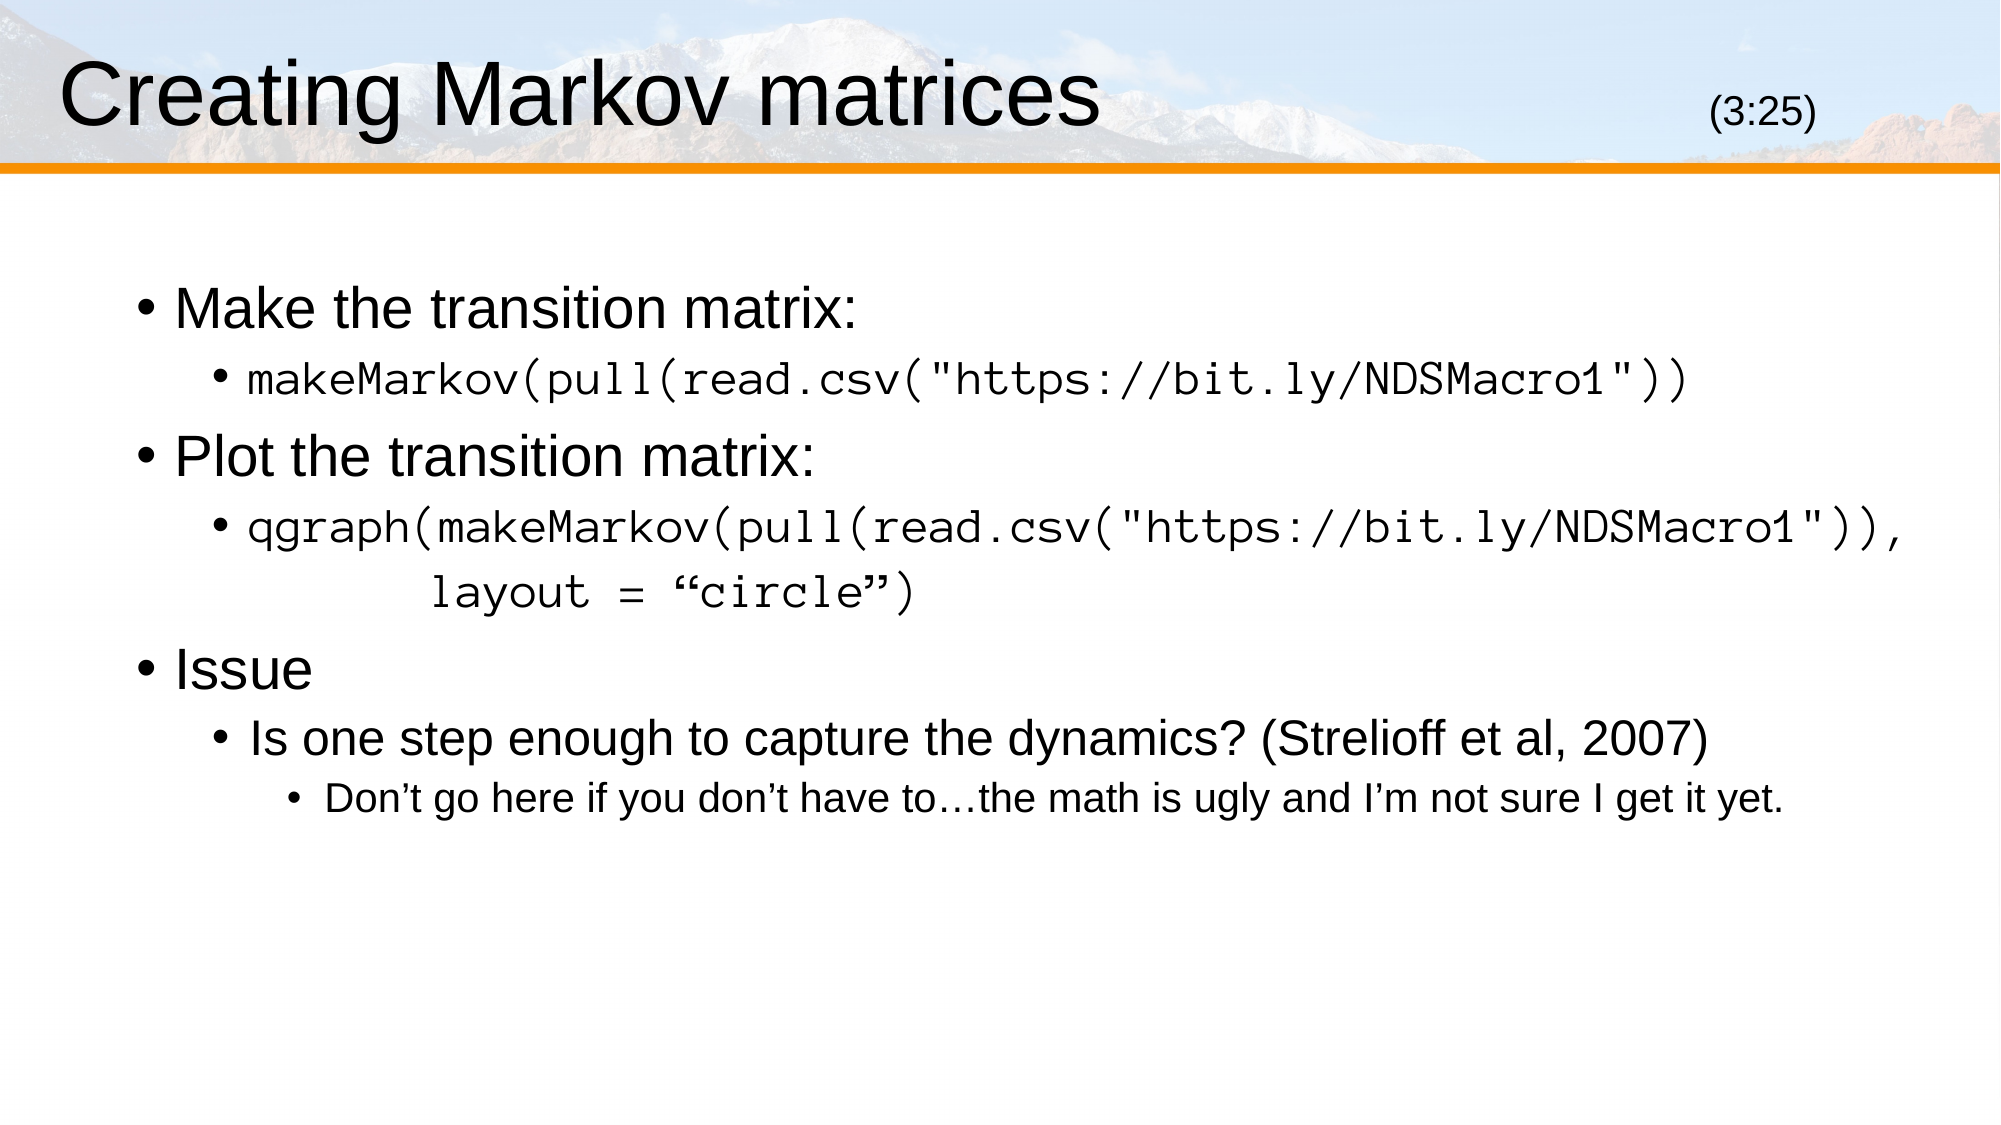

# Creating Markov matrices					(3:25)
Make the transition matrix:
makeMarkov(pull(read.csv("https://bit.ly/NDSMacro1"))
Plot the transition matrix:
qgraph(makeMarkov(pull(read.csv("https://bit.ly/NDSMacro1")),
        layout = “circle”)
Issue
Is one step enough to capture the dynamics? (Strelioff et al, 2007)
Don’t go here if you don’t have to…the math is ugly and I’m not sure I get it yet.